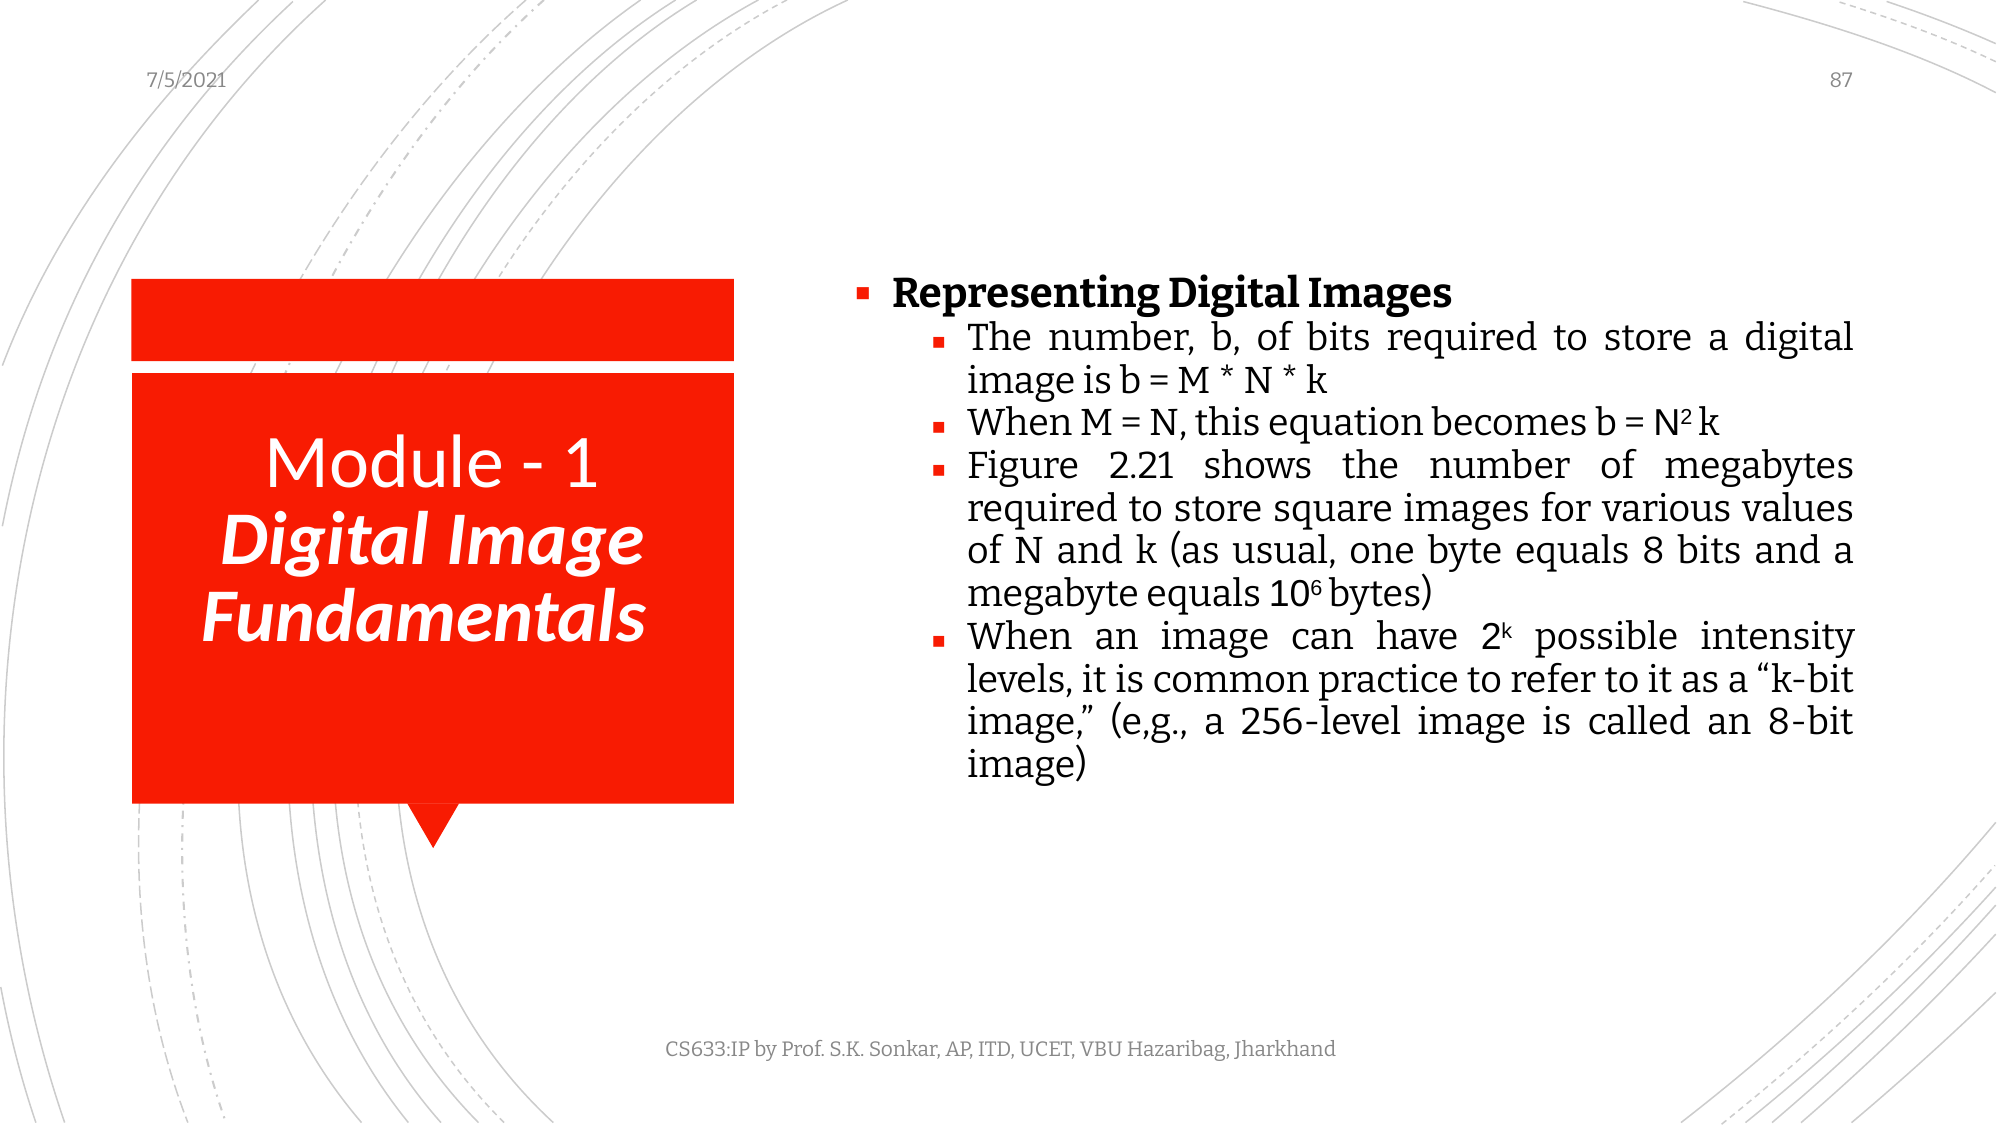

7/5/2021
87
Representing Digital Images
The number, b, of bits required to store a digital image is b = M * N * k
When M = N, this equation becomes b = N2 k
Figure 2.21 shows the number of megabytes required to store square images for various values of N and k (as usual, one byte equals 8 bits and a megabyte equals 106 bytes)
When an image can have 2k possible intensity levels, it is common practice to refer to it as a “k-bit image,” (e,g., a 256-level image is called an 8-bit image)

# Module - 1 Digital Image Fundamentals
CS633:IP by Prof. S.K. Sonkar, AP, ITD, UCET, VBU Hazaribag, Jharkhand